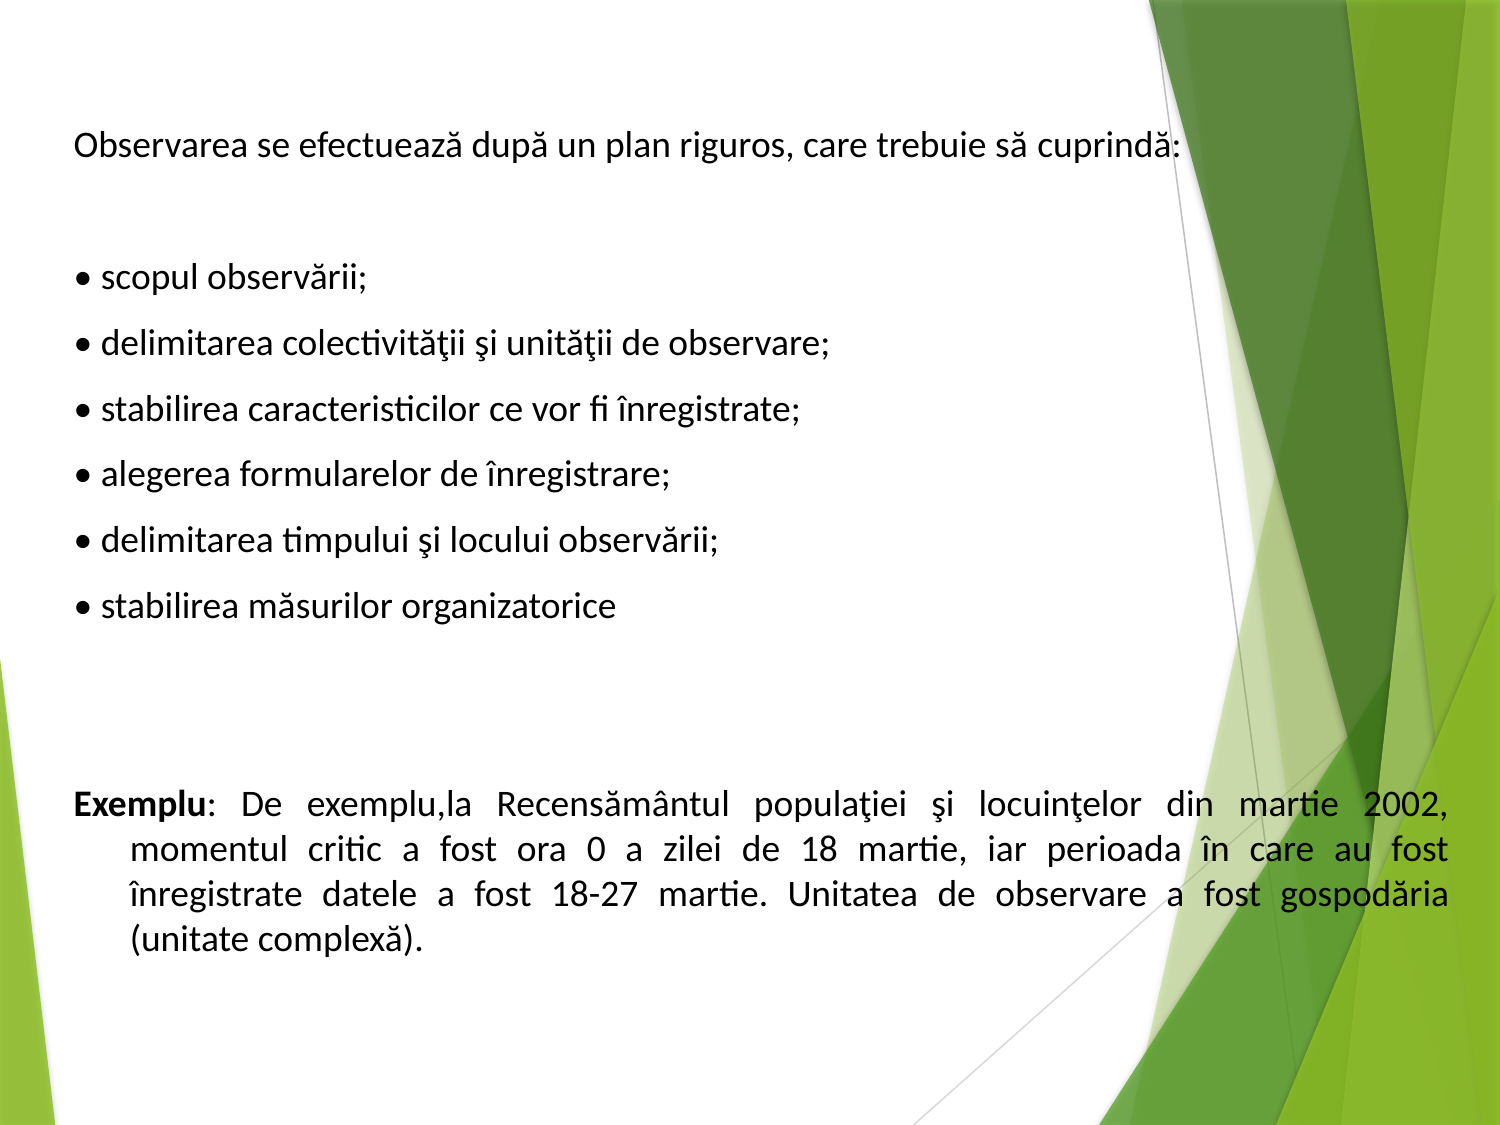

Observarea se efectuează după un plan riguros, care trebuie să cuprindă:

• scopul observării;
• delimitarea colectivităţii şi unităţii de observare;
• stabilirea caracteristicilor ce vor fi înregistrate;
• alegerea formularelor de înregistrare;
• delimitarea timpului şi locului observării;
• stabilirea măsurilor organizatorice

Exemplu: De exemplu,la Recensământul populaţiei şi locuinţelor din martie 2002, momentul critic a fost ora 0 a zilei de 18 martie, iar perioada în care au fost înregistrate datele a fost 18-27 martie. Unitatea de observare a fost gospodăria (unitate complexă).